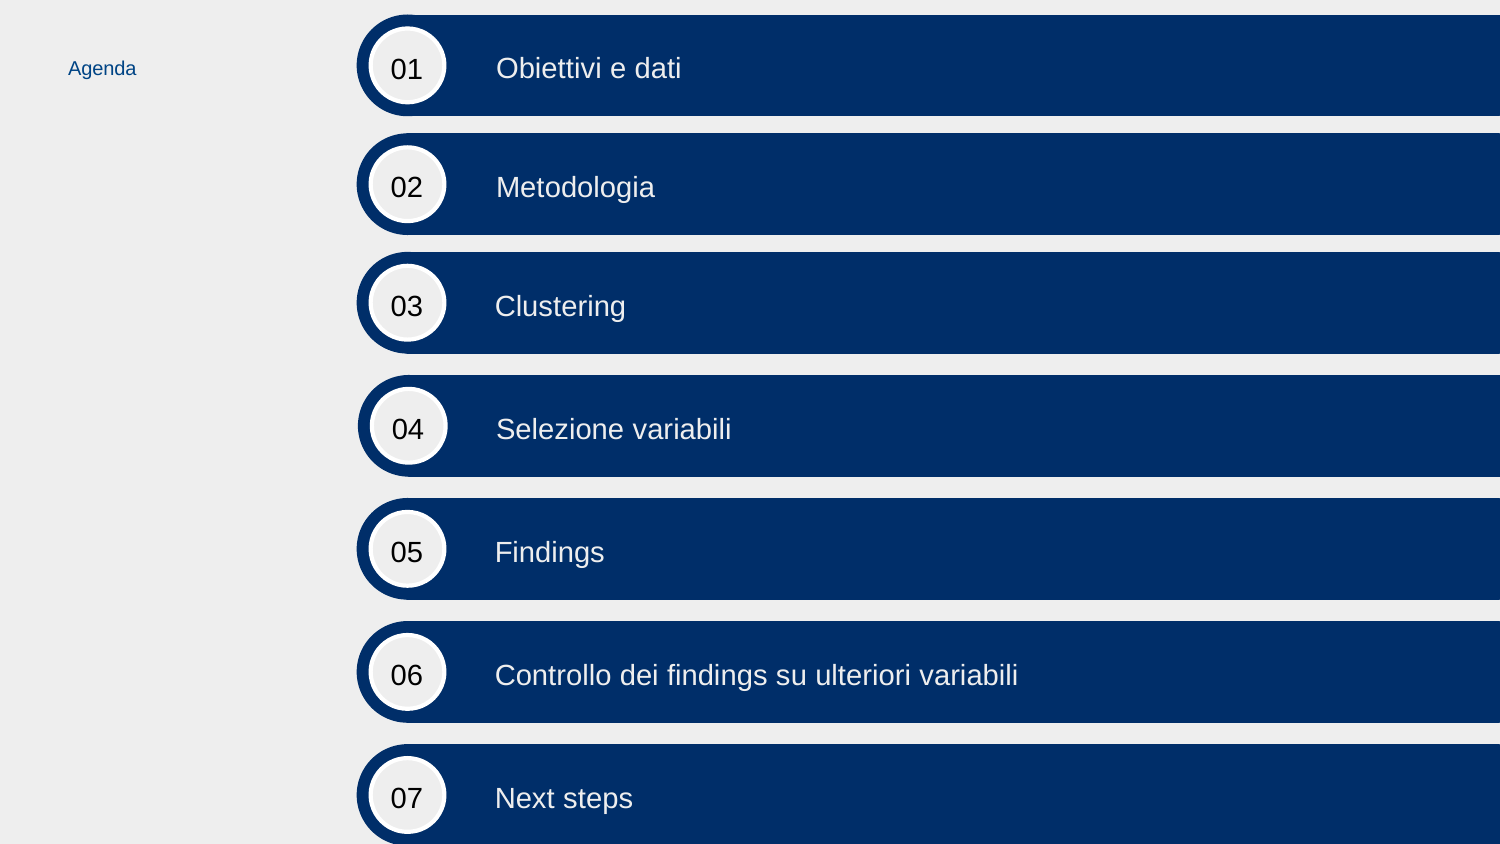

Obiettivi e dati
01
# Agenda

02
Metodologia

03
Clustering

04
Selezione variabili

05
Findings

06
Controllo dei findings su ulteriori variabili

07
Next steps